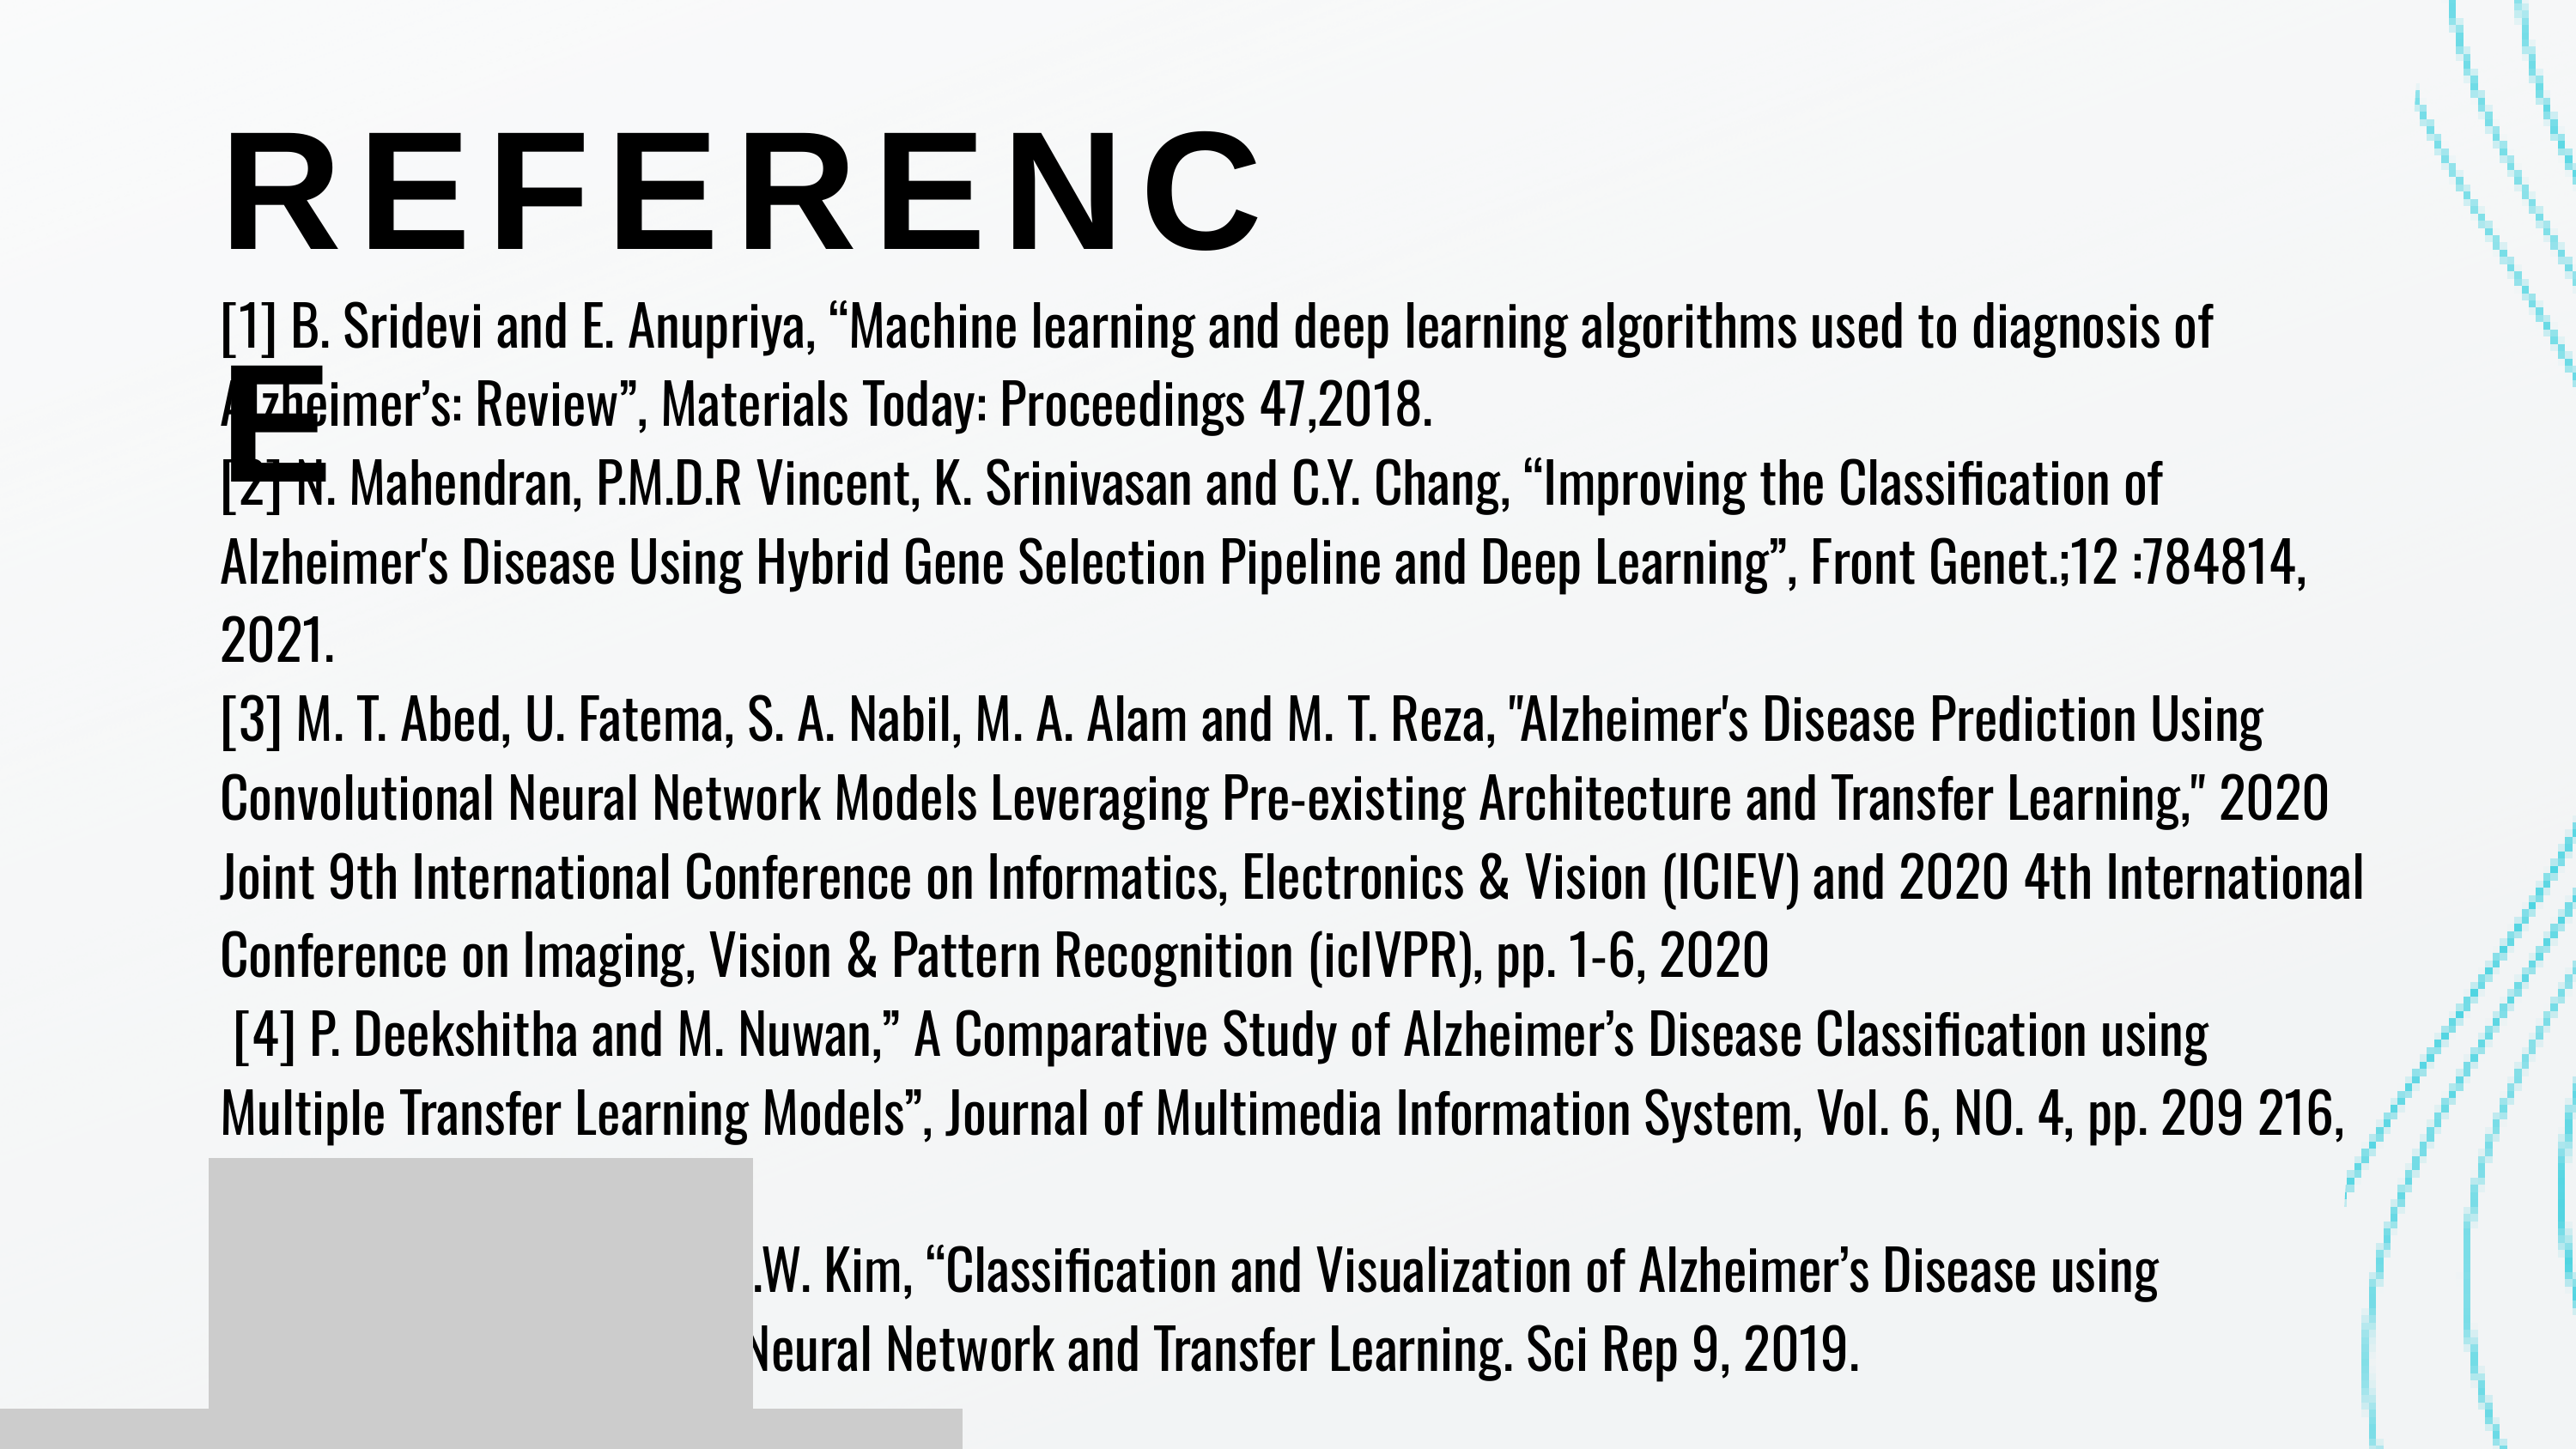

REFERENCE
[1] B. Sridevi and E. Anupriya, “Machine learning and deep learning algorithms used to diagnosis of Alzheimer’s: Review”, Materials Today: Proceedings 47,2018.
[2] N. Mahendran, P.M.D.R Vincent, K. Srinivasan and C.Y. Chang, “Improving the Classification of Alzheimer's Disease Using Hybrid Gene Selection Pipeline and Deep Learning”, Front Genet.;12 :784814, 2021.
[3] M. T. Abed, U. Fatema, S. A. Nabil, M. A. Alam and M. T. Reza, "Alzheimer's Disease Prediction Using Convolutional Neural Network Models Leveraging Pre-existing Architecture and Transfer Learning," 2020 Joint 9th International Conference on Informatics, Electronics & Vision (ICIEV) and 2020 4th International Conference on Imaging, Vision & Pattern Recognition (icIVPR), pp. 1-6, 2020
 [4] P. Deekshitha and M. Nuwan,” A Comparative Study of Alzheimer’s Disease Classification using Multiple Transfer Learning Models”, Journal of Multimedia Information System, Vol. 6, NO. 4, pp. 209 216, 2019.
[5] K. Oh, Y.C.Chung and K.W. Kim, “Classification and Visualization of Alzheimer’s Disease using Volumetric Convolutional Neural Network and Transfer Learning. Sci Rep 9, 2019.